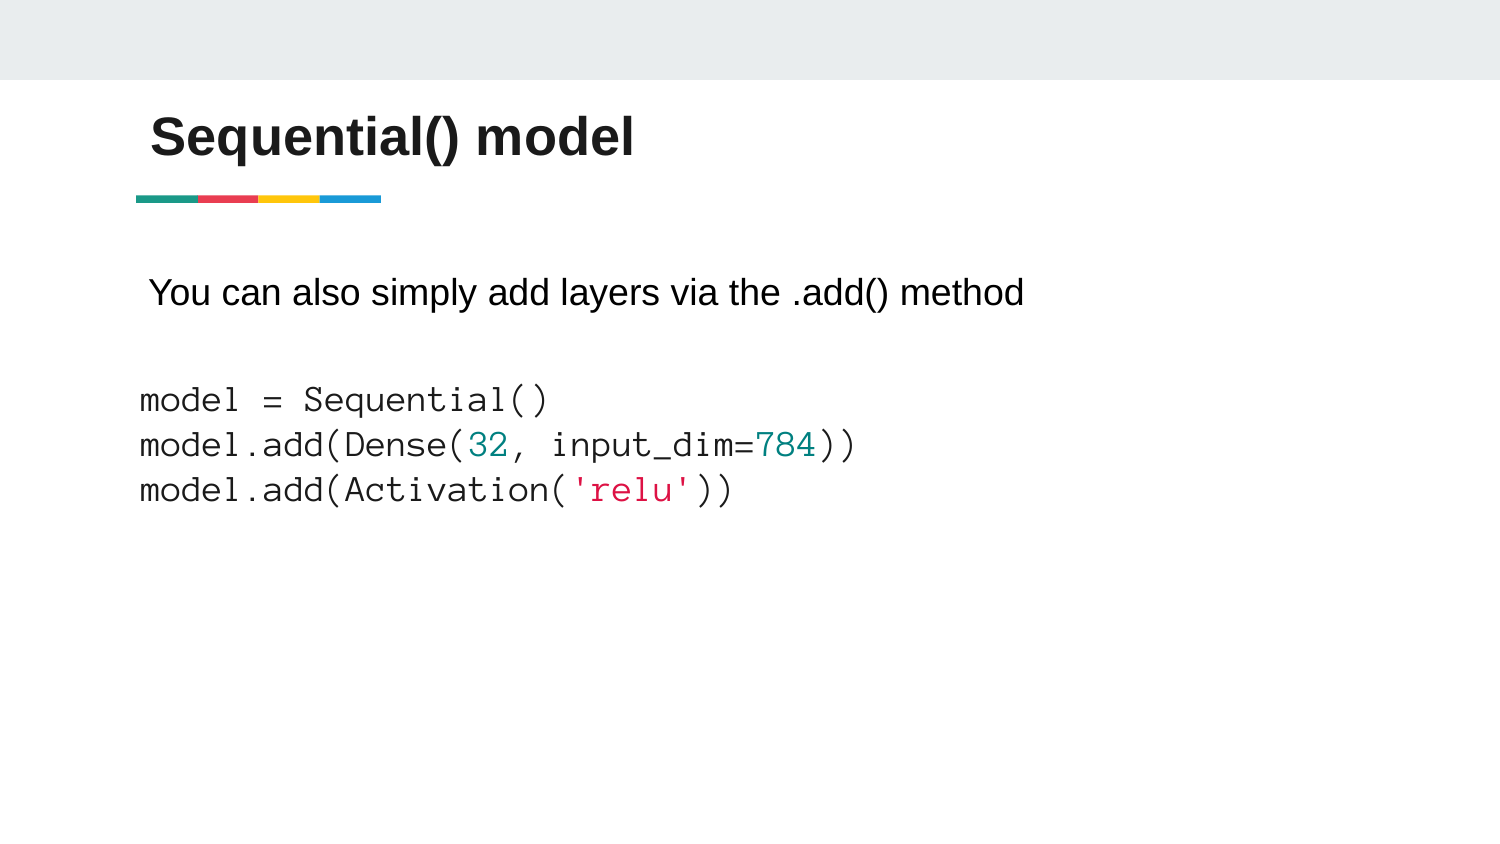

# Sequential() model
You can also simply add layers via the .add() method
model = Sequential()
model.add(Dense(32, input_dim=784))
model.add(Activation('relu'))